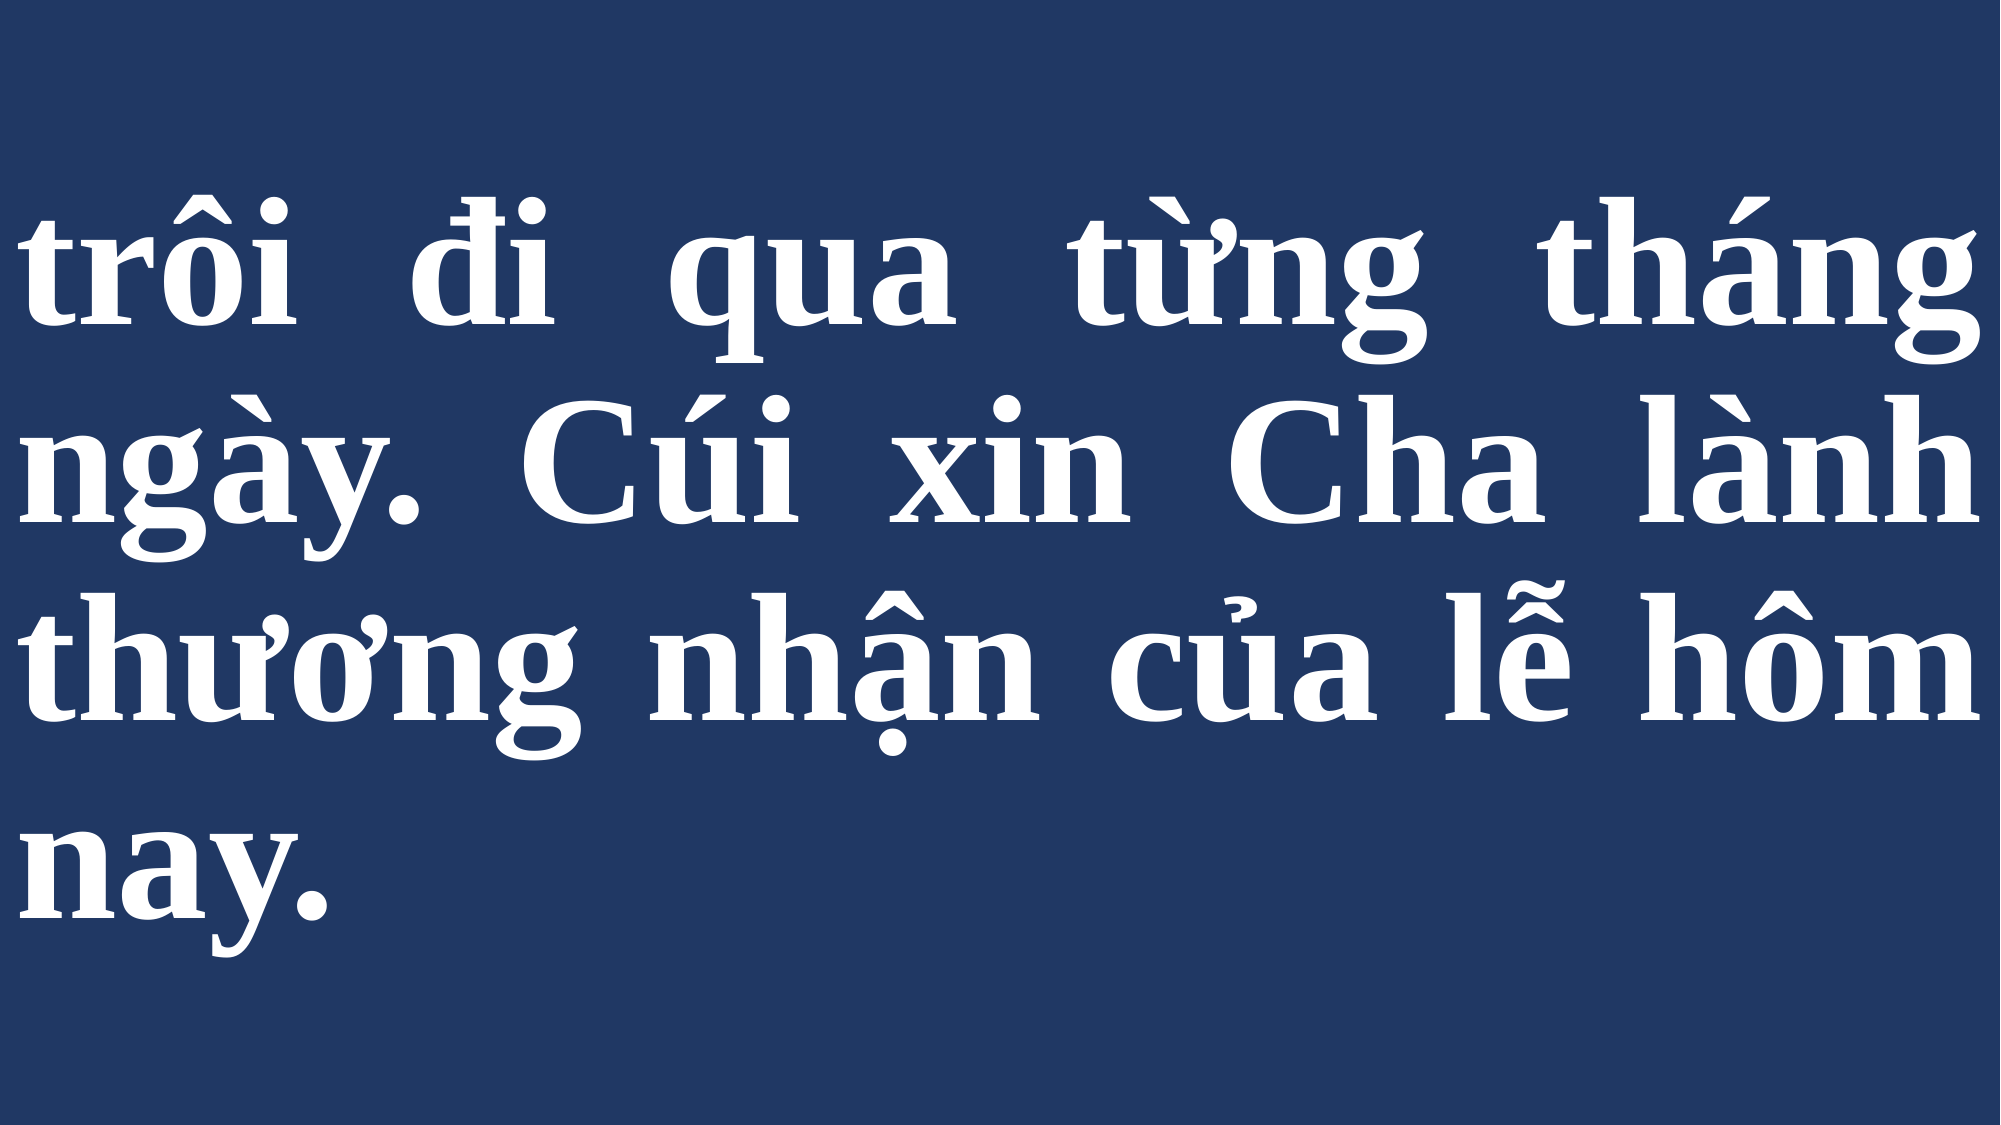

# trôi đi qua từng tháng ngày. Cúi xin Cha lành thương nhận của lễ hôm nay.